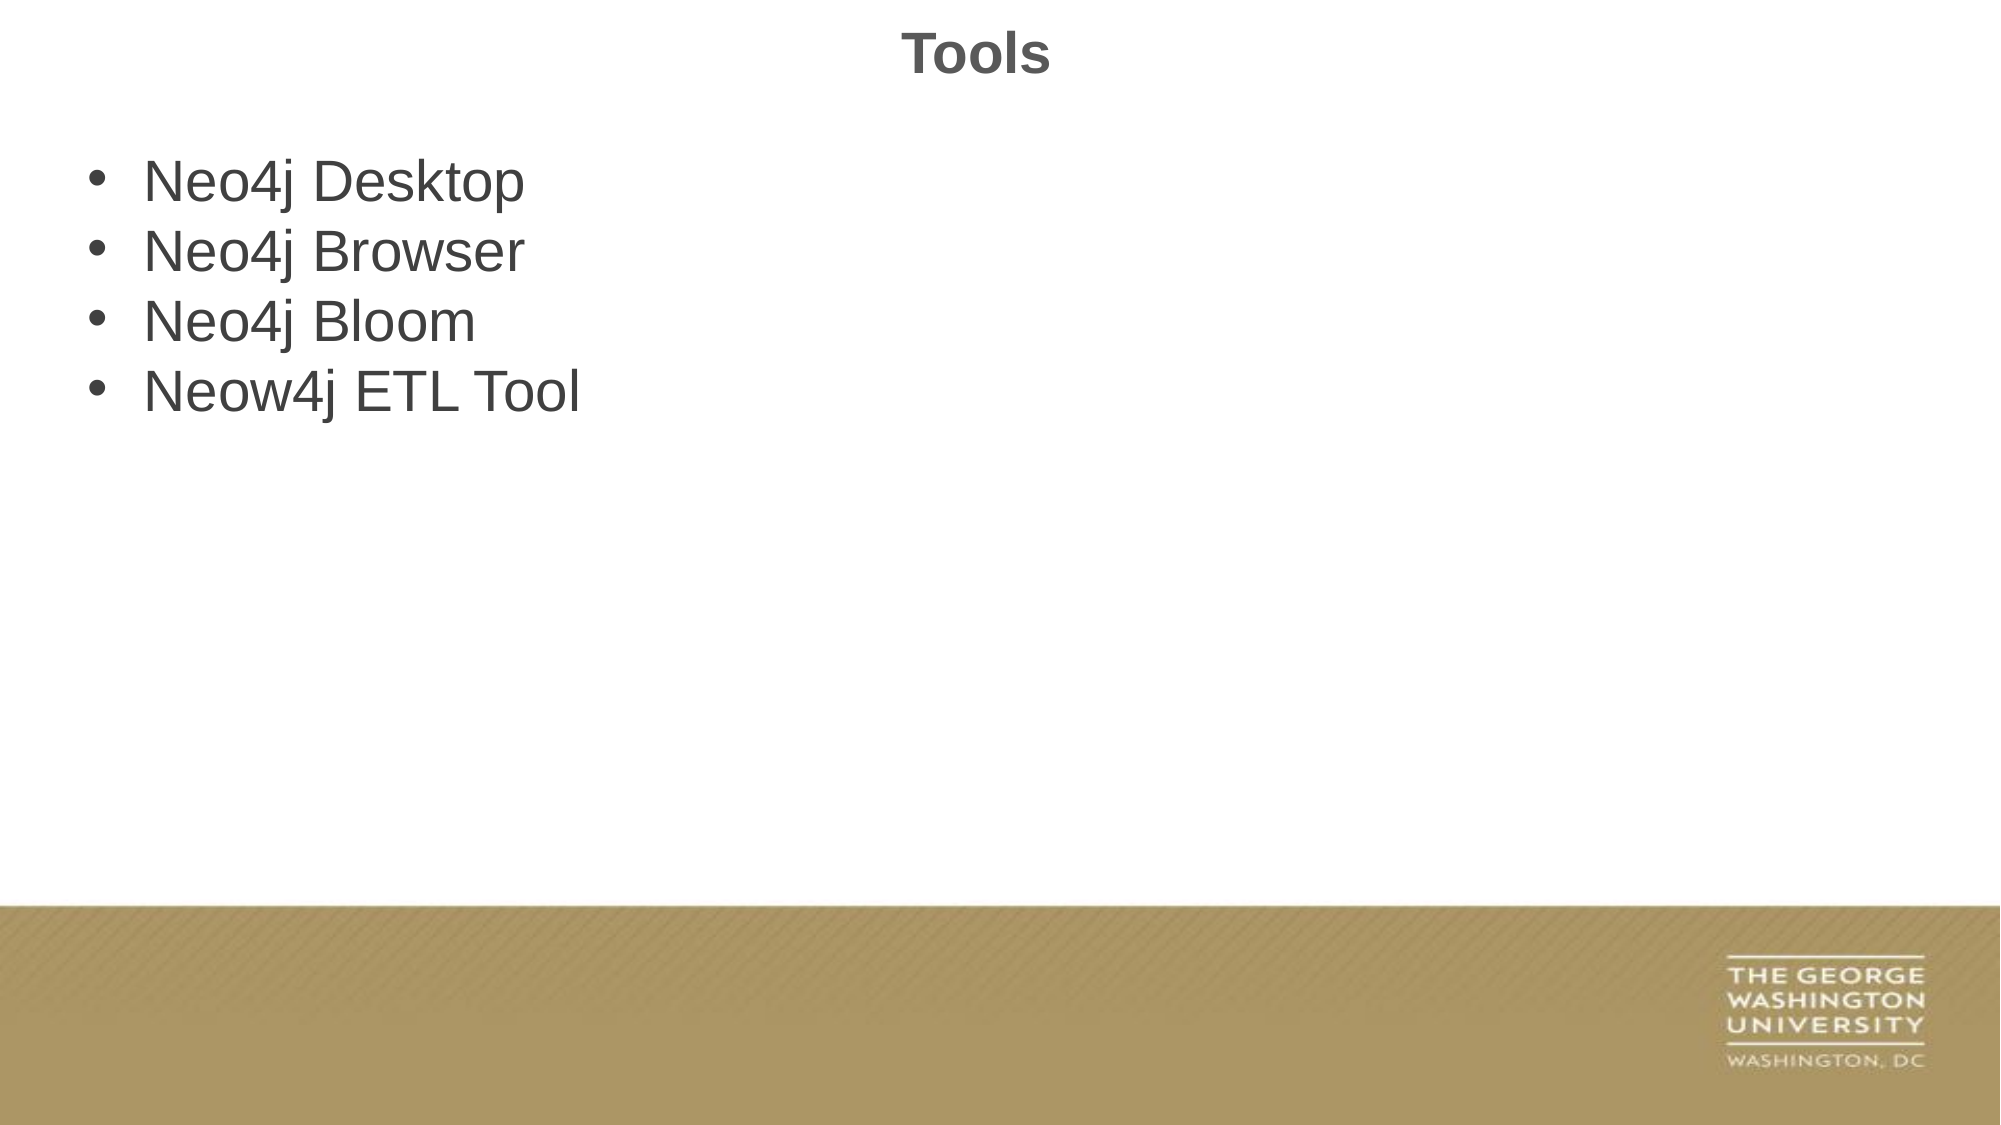

Tools
Neo4j Desktop
Neo4j Browser
Neo4j Bloom
Neow4j ETL Tool